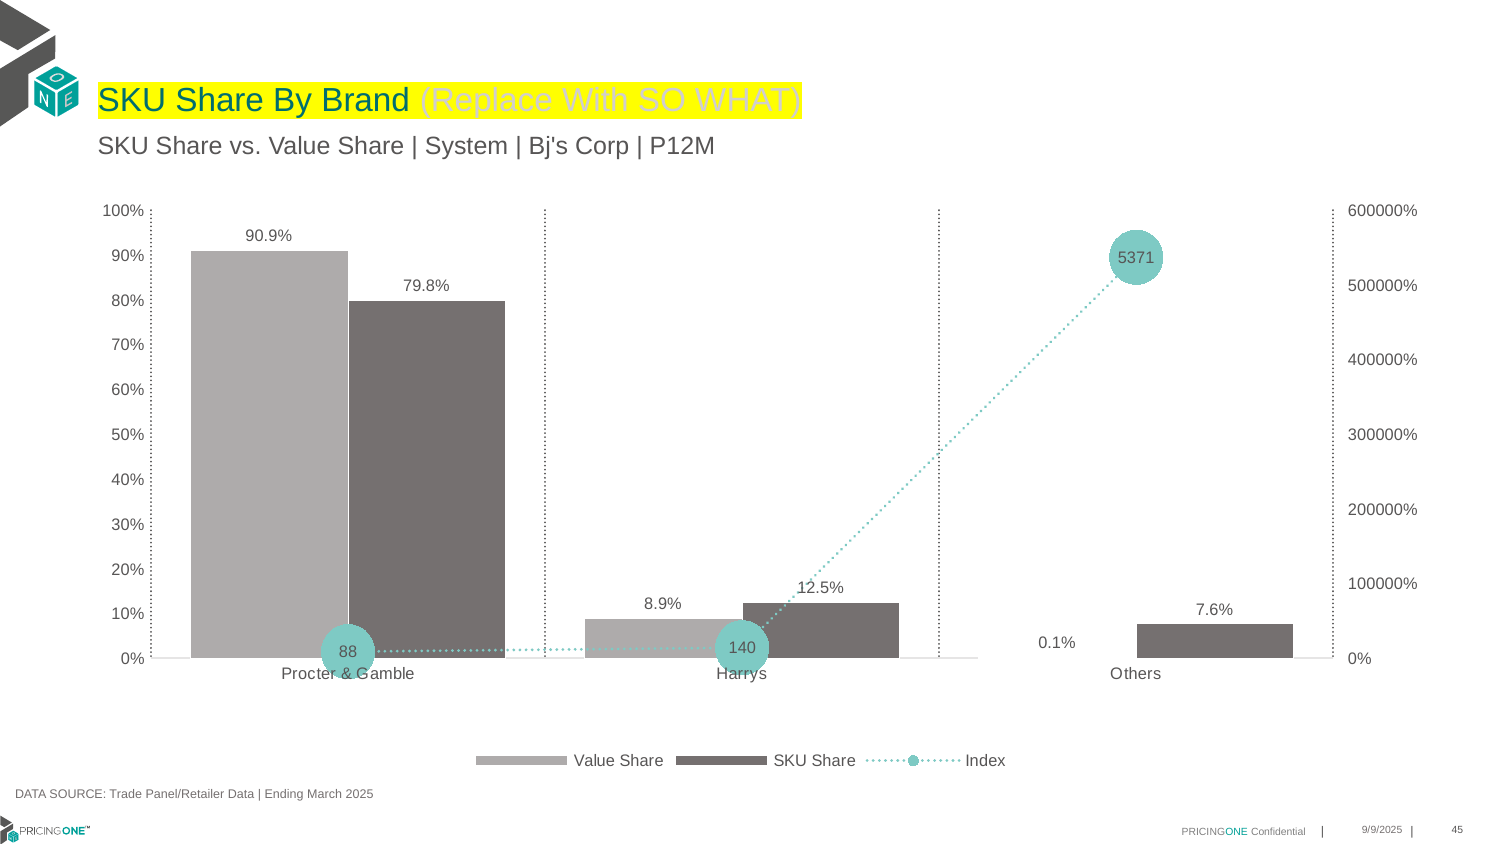

# SKU Share By Brand (Replace With SO WHAT)
SKU Share vs. Value Share | System | Bj's Corp | P12M

### Chart

| Category | Value Share | SKU Share | Index |
|---|---|---|---|
| Procter & Gamble | 0.9092886363382924 | 0.7984981226533168 | 87.81569358095915 |
| Harrys | 0.08928980789206754 | 0.12515644555694622 | 140.16879251015283 |
| Others | 0.0014215557696400877 | 0.07634543178973718 | 5370.55481186408 |
DATA SOURCE: Trade Panel/Retailer Data | Ending March 2025

9/9/2025
45